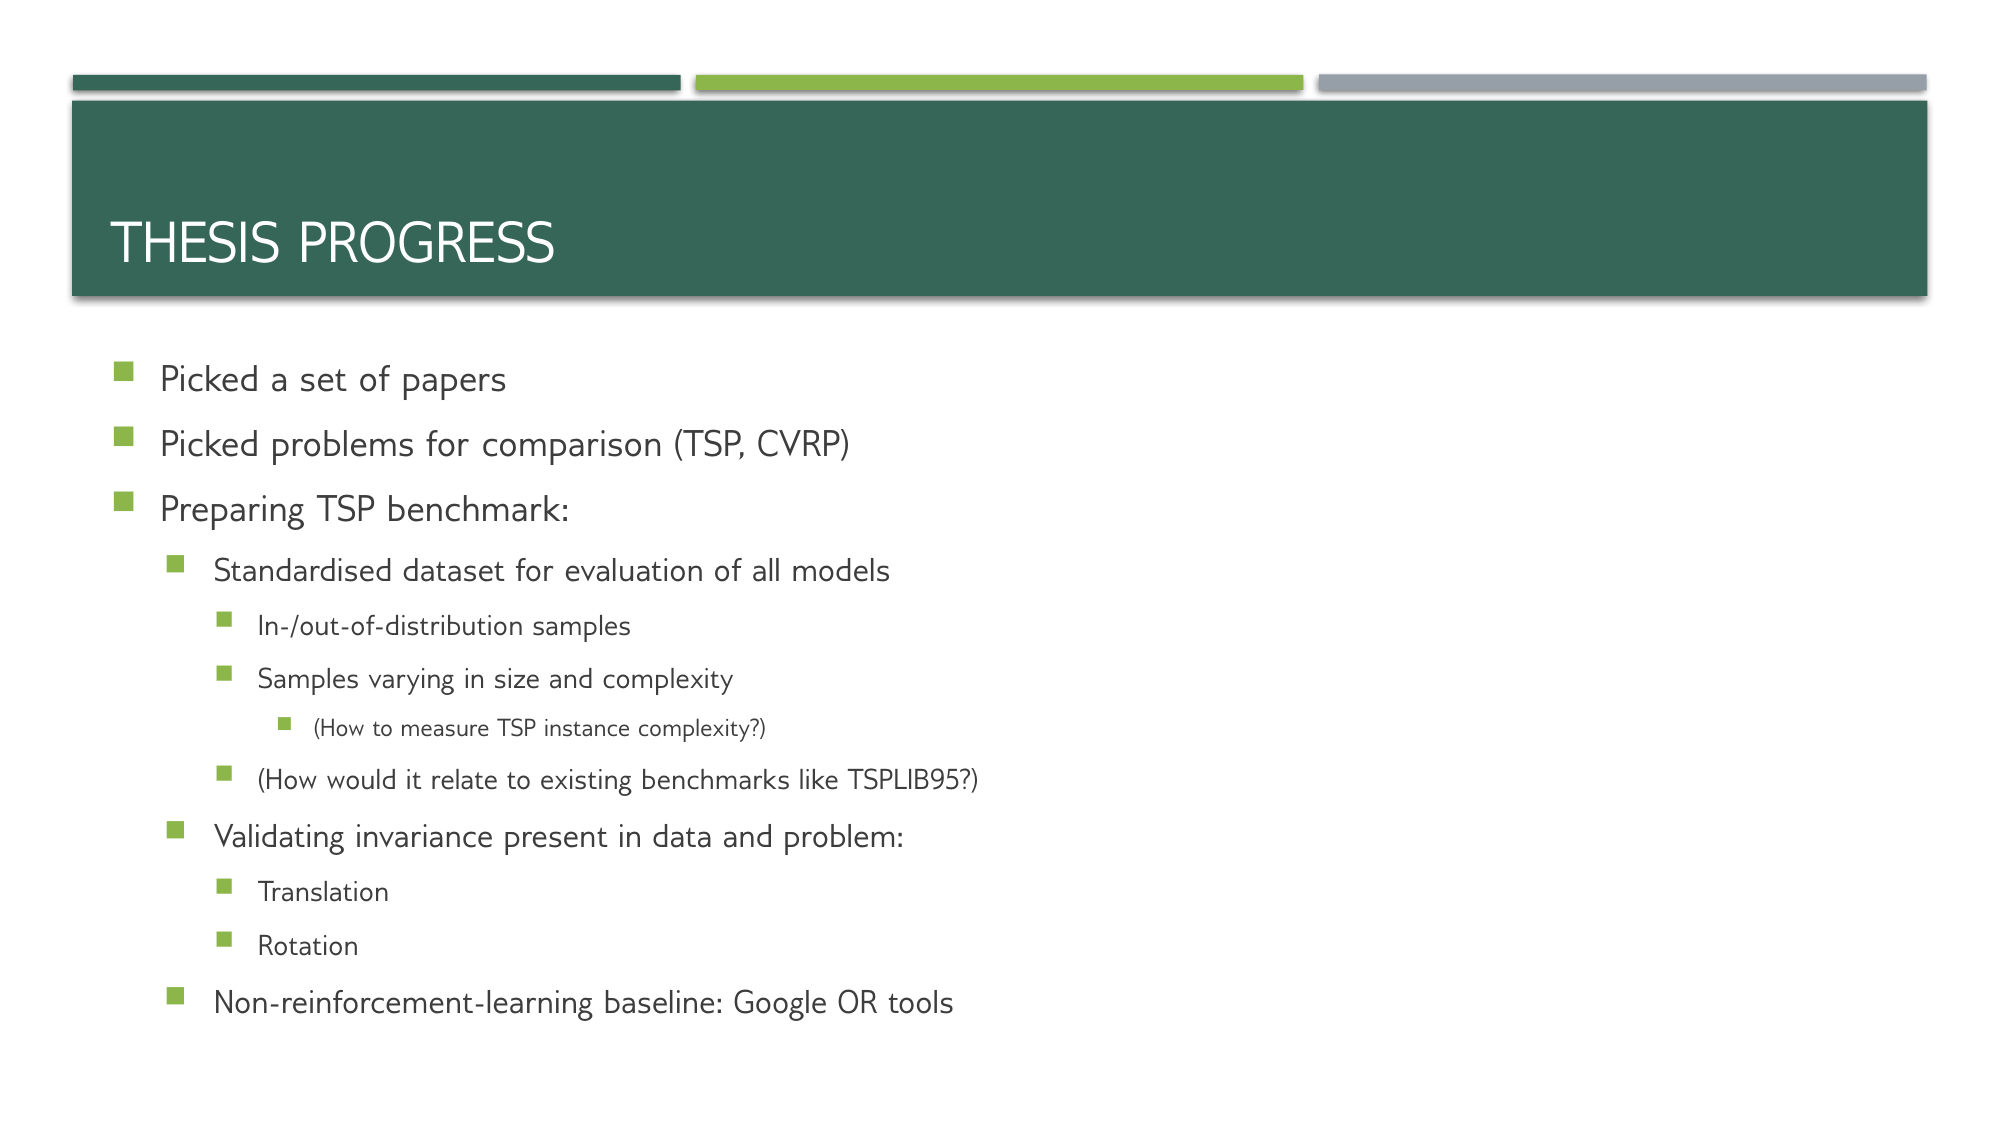

# Thesis Progress
Picked a set of papers
Picked problems for comparison (TSP, CVRP)
Preparing TSP benchmark:
Standardised dataset for evaluation of all models
In-/out-of-distribution samples
Samples varying in size and complexity
(How to measure TSP instance complexity?)
(How would it relate to existing benchmarks like TSPLIB95?)
Validating invariance present in data and problem:
Translation
Rotation
Non-reinforcement-learning baseline: Google OR tools